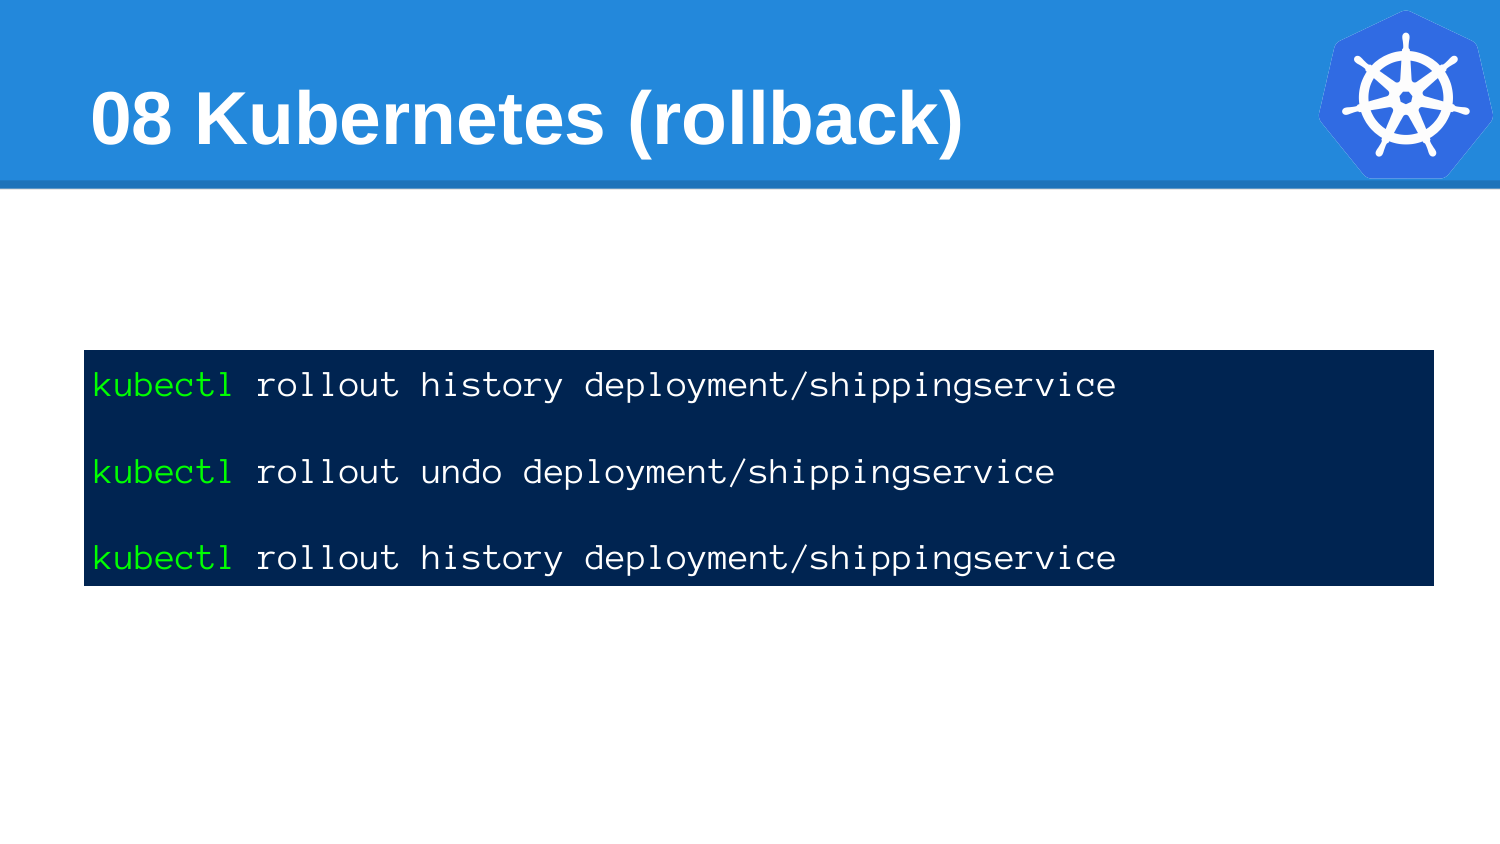

# 08 Kubernetes (rollback)
| kubectl rollout history deployment/shippingservice kubectl rollout undo deployment/shippingservice kubectl rollout history deployment/shippingservice |
| --- |